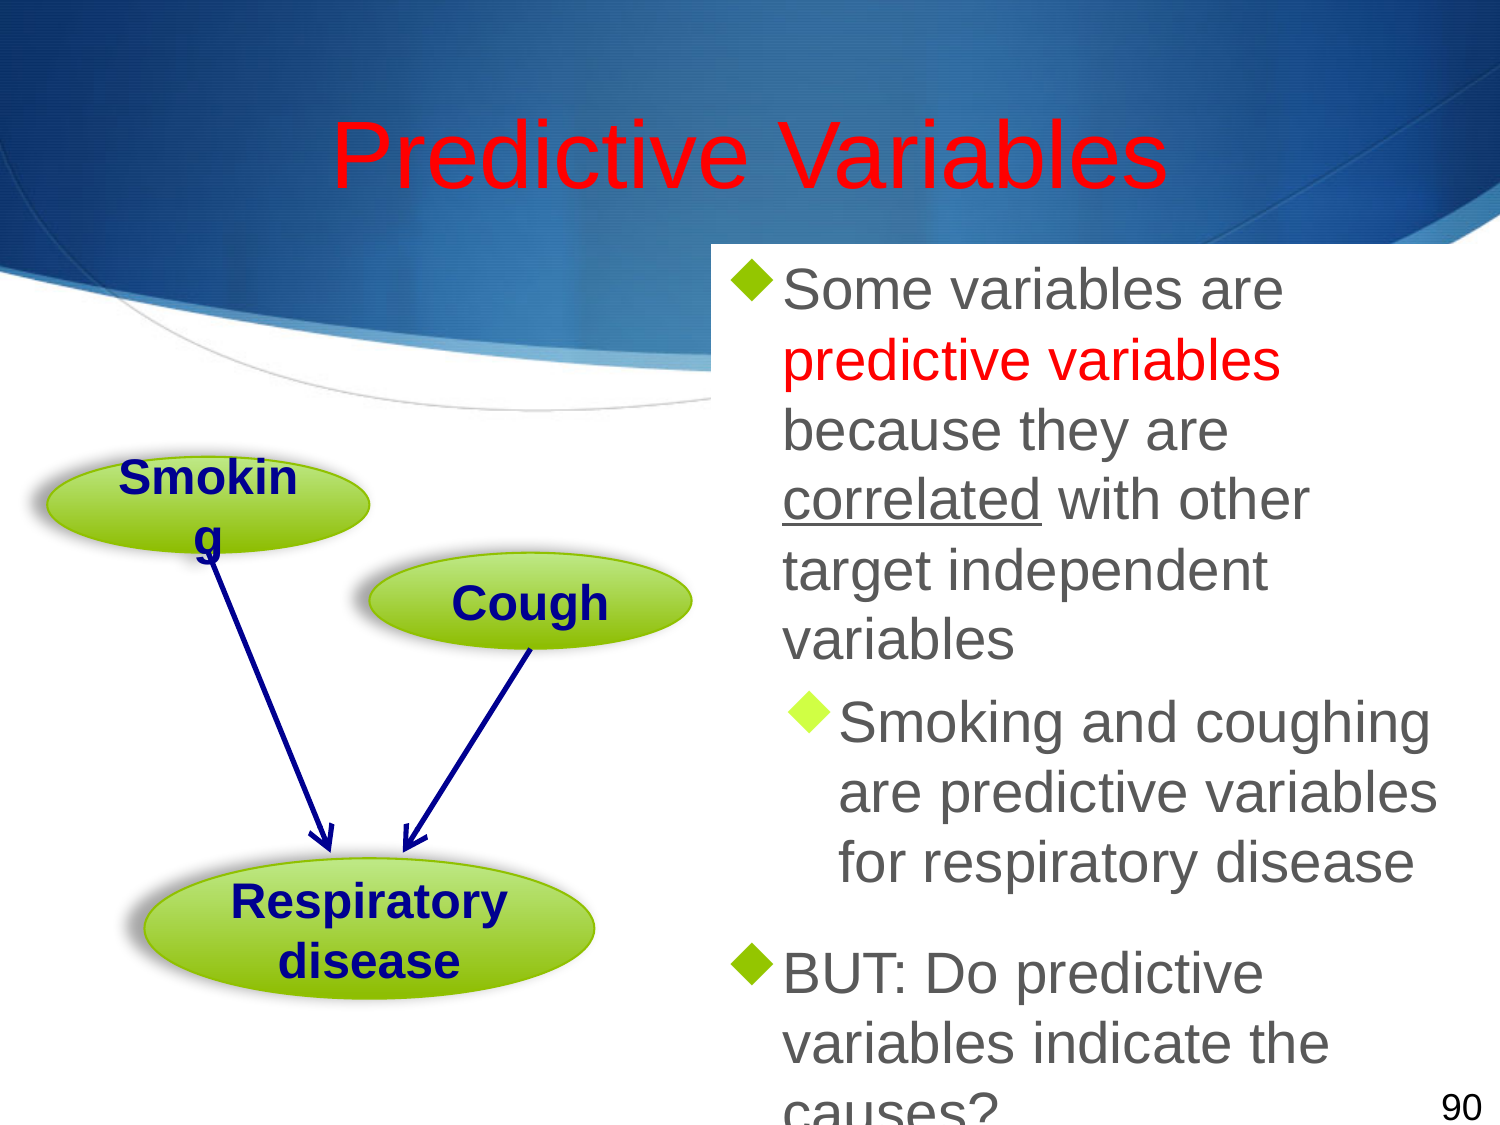

# Predictive Variables
Some variables are predictive variables because they are correlated with other target independent variables
Smoking and coughing are predictive variables for respiratory disease
BUT: Do predictive variables indicate the causes?
Smoking
Cough
Respiratory disease
90